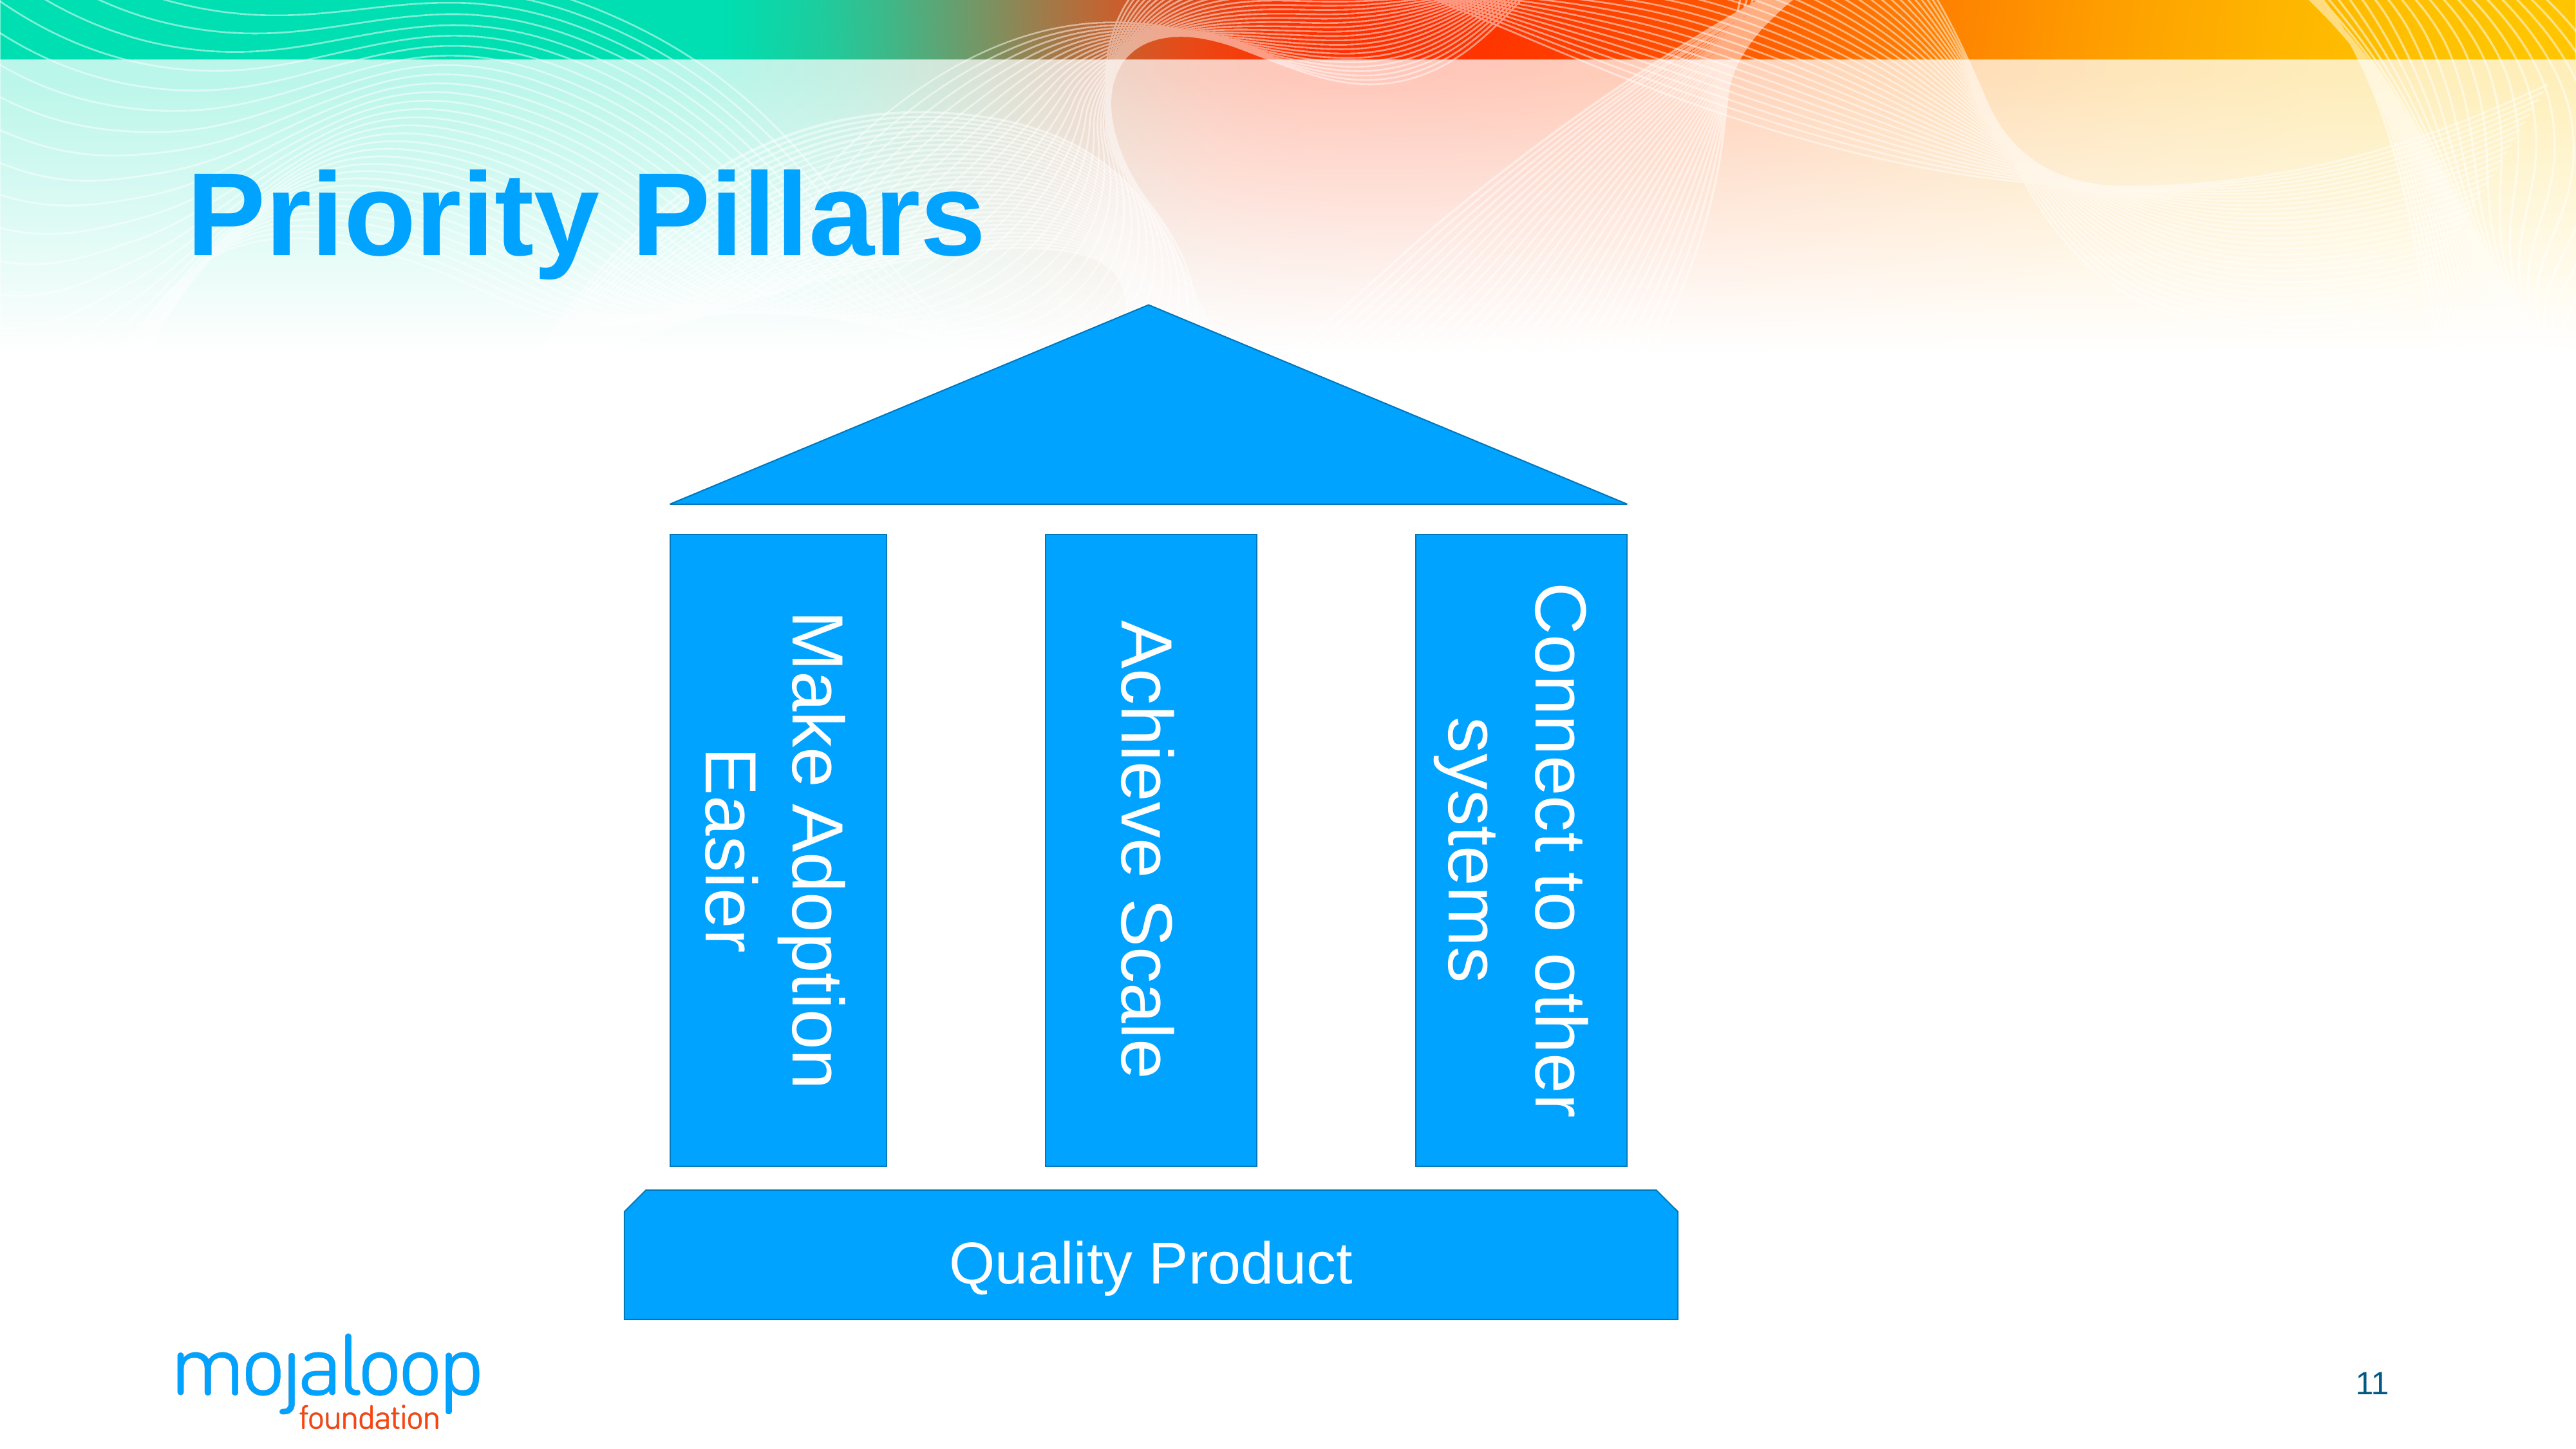

# Priority Pillars

Make Adoption Easier
Achieve Scale
Connect to other systems
Quality Product
11